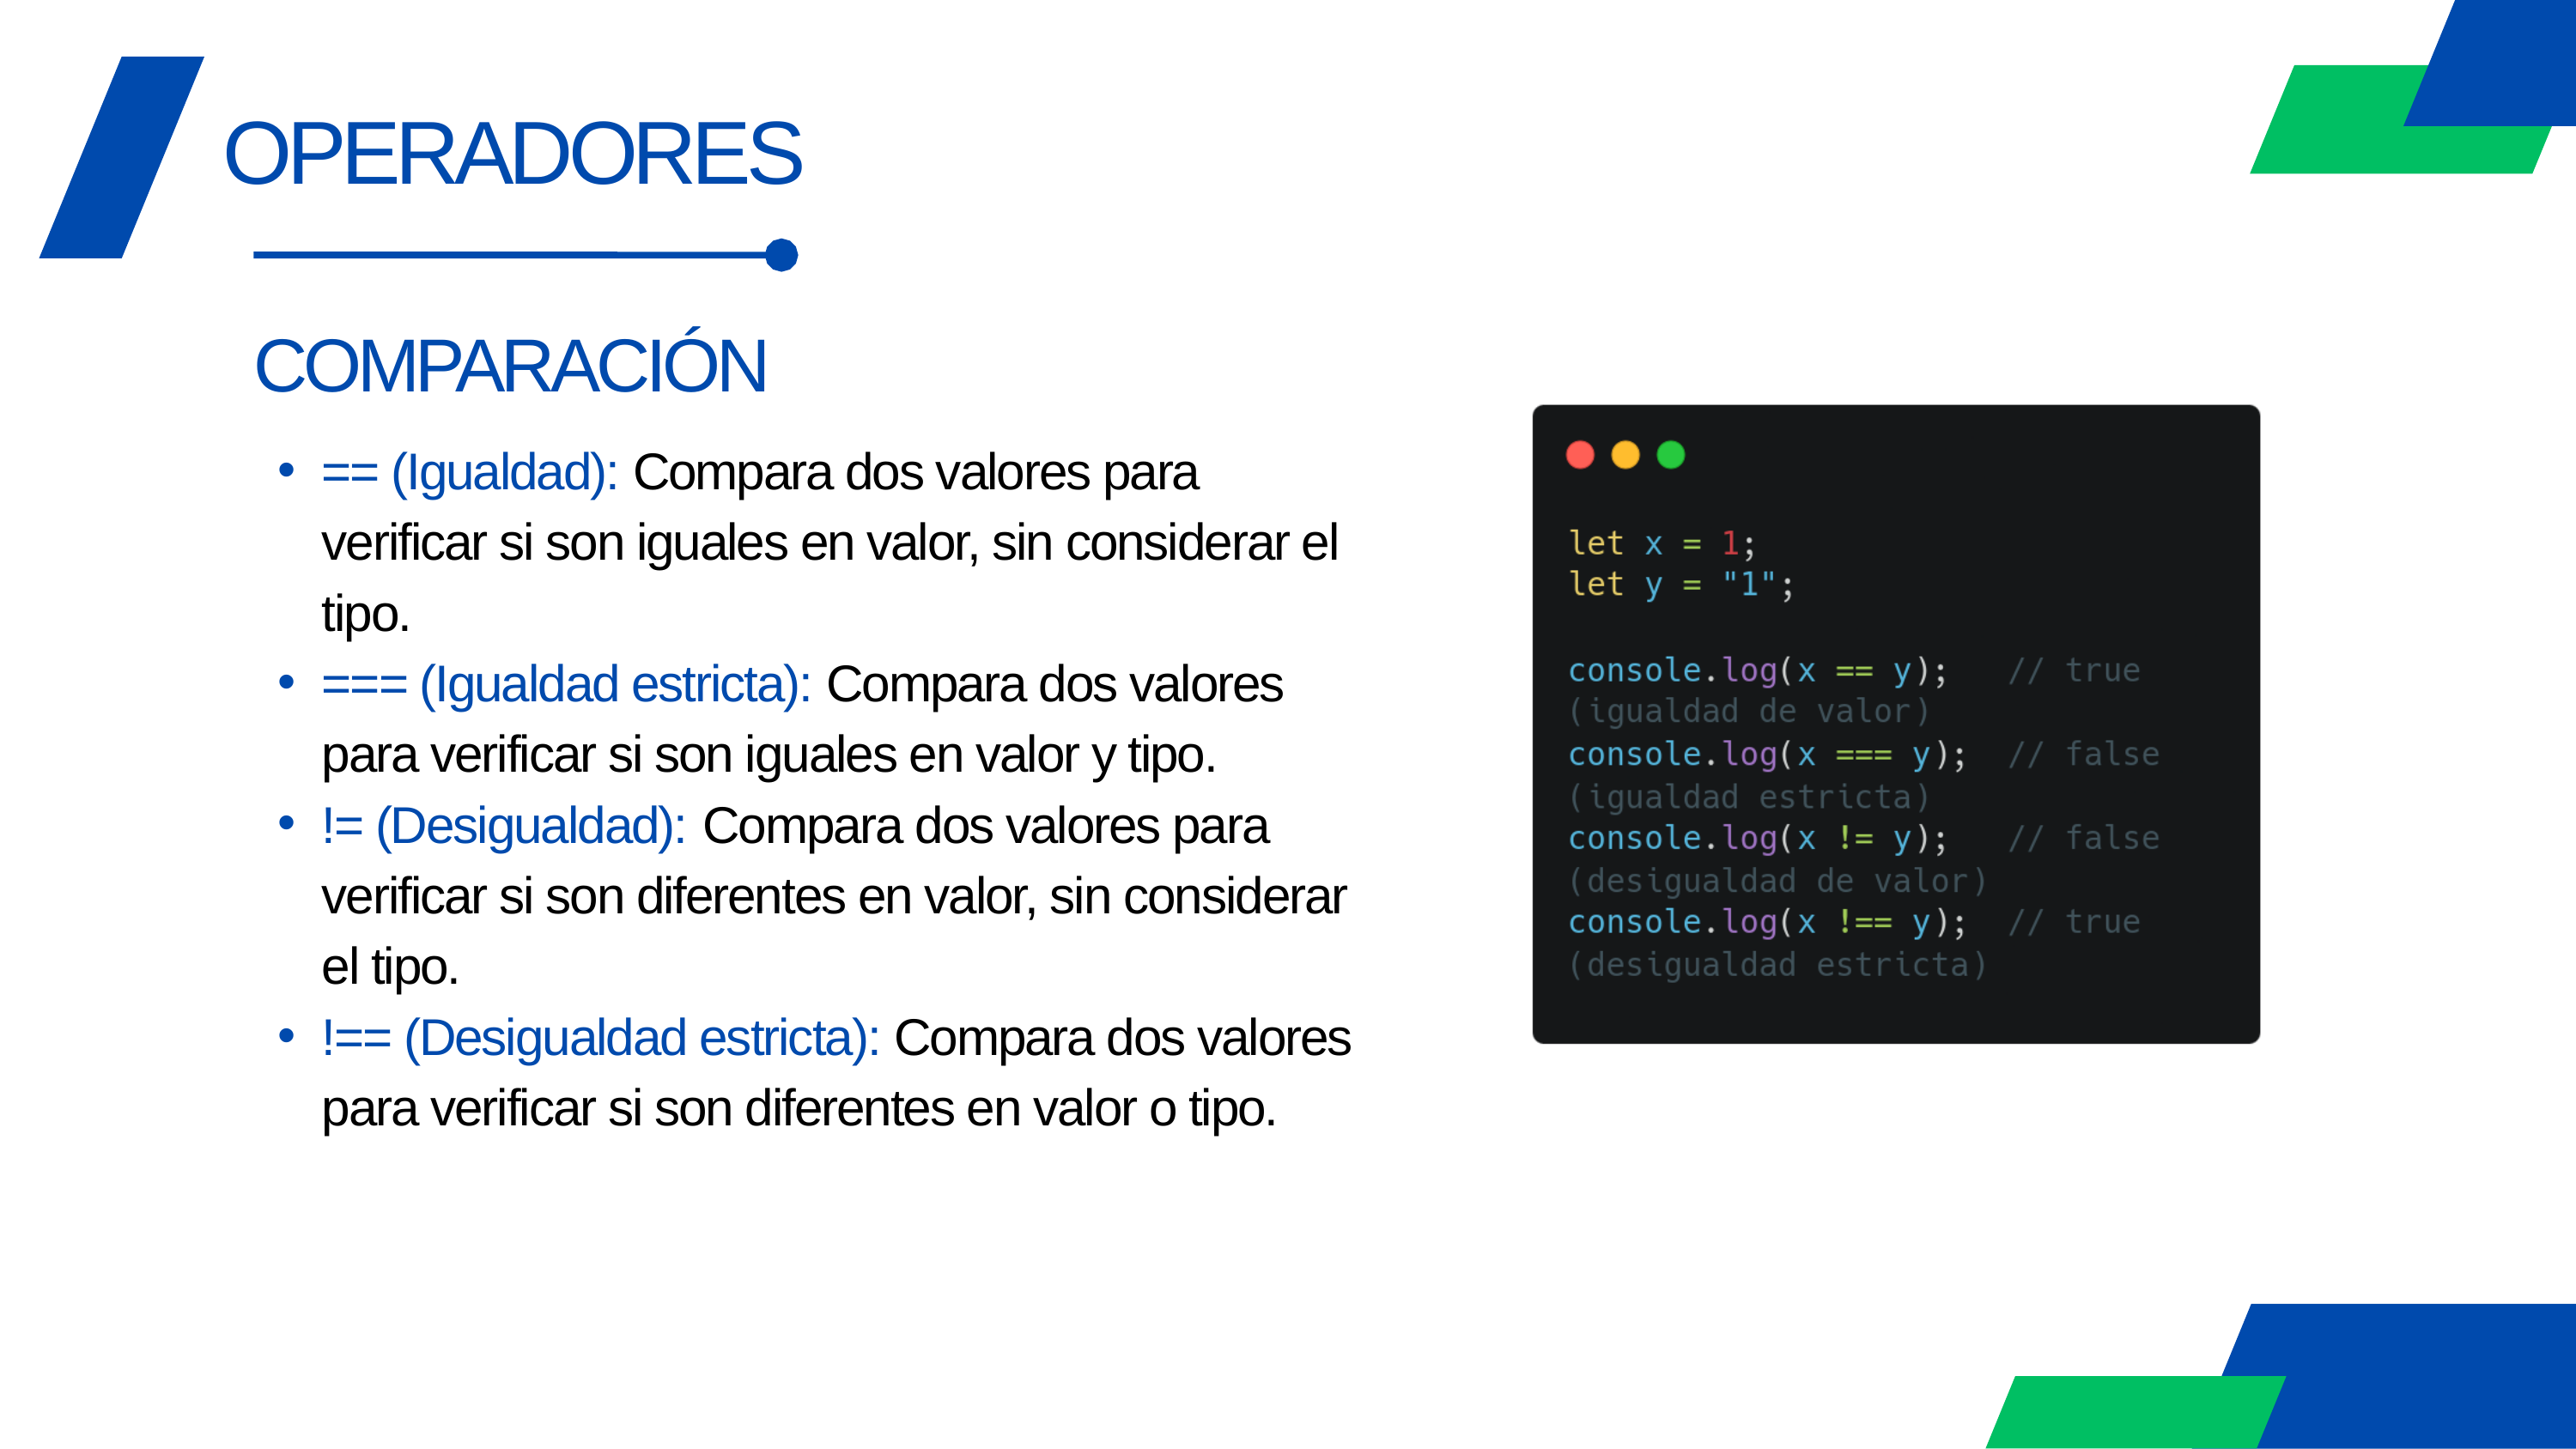

OPERADORES

COMPARACIÓN
== (Igualdad): Compara dos valores para verificar si son iguales en valor, sin considerar el tipo.
=== (Igualdad estricta): Compara dos valores para verificar si son iguales en valor y tipo.
!= (Desigualdad): Compara dos valores para verificar si son diferentes en valor, sin considerar el tipo.
!== (Desigualdad estricta): Compara dos valores para verificar si son diferentes en valor o tipo.